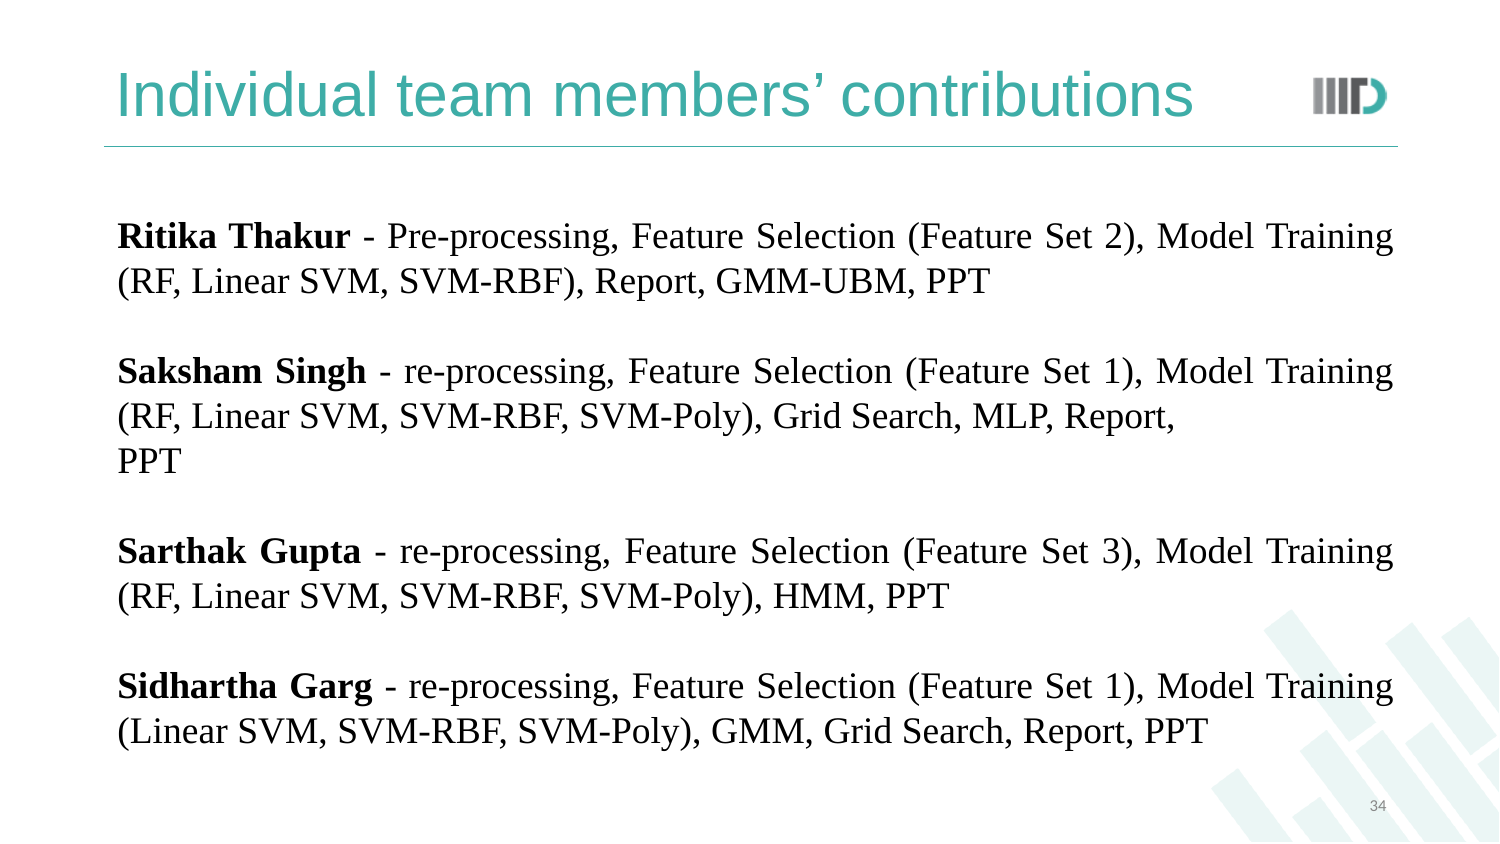

# Individual team members’ contributions
Ritika Thakur - Pre-processing, Feature Selection (Feature Set 2), Model Training (RF, Linear SVM, SVM-RBF), Report, GMM-UBM, PPT

Saksham Singh - re-processing, Feature Selection (Feature Set 1), Model Training (RF, Linear SVM, SVM-RBF, SVM-Poly), Grid Search, MLP, Report,
PPT

Sarthak Gupta - re-processing, Feature Selection (Feature Set 3), Model Training (RF, Linear SVM, SVM-RBF, SVM-Poly), HMM, PPT

Sidhartha Garg - re-processing, Feature Selection (Feature Set 1), Model Training (Linear SVM, SVM-RBF, SVM-Poly), GMM, Grid Search, Report, PPT
34